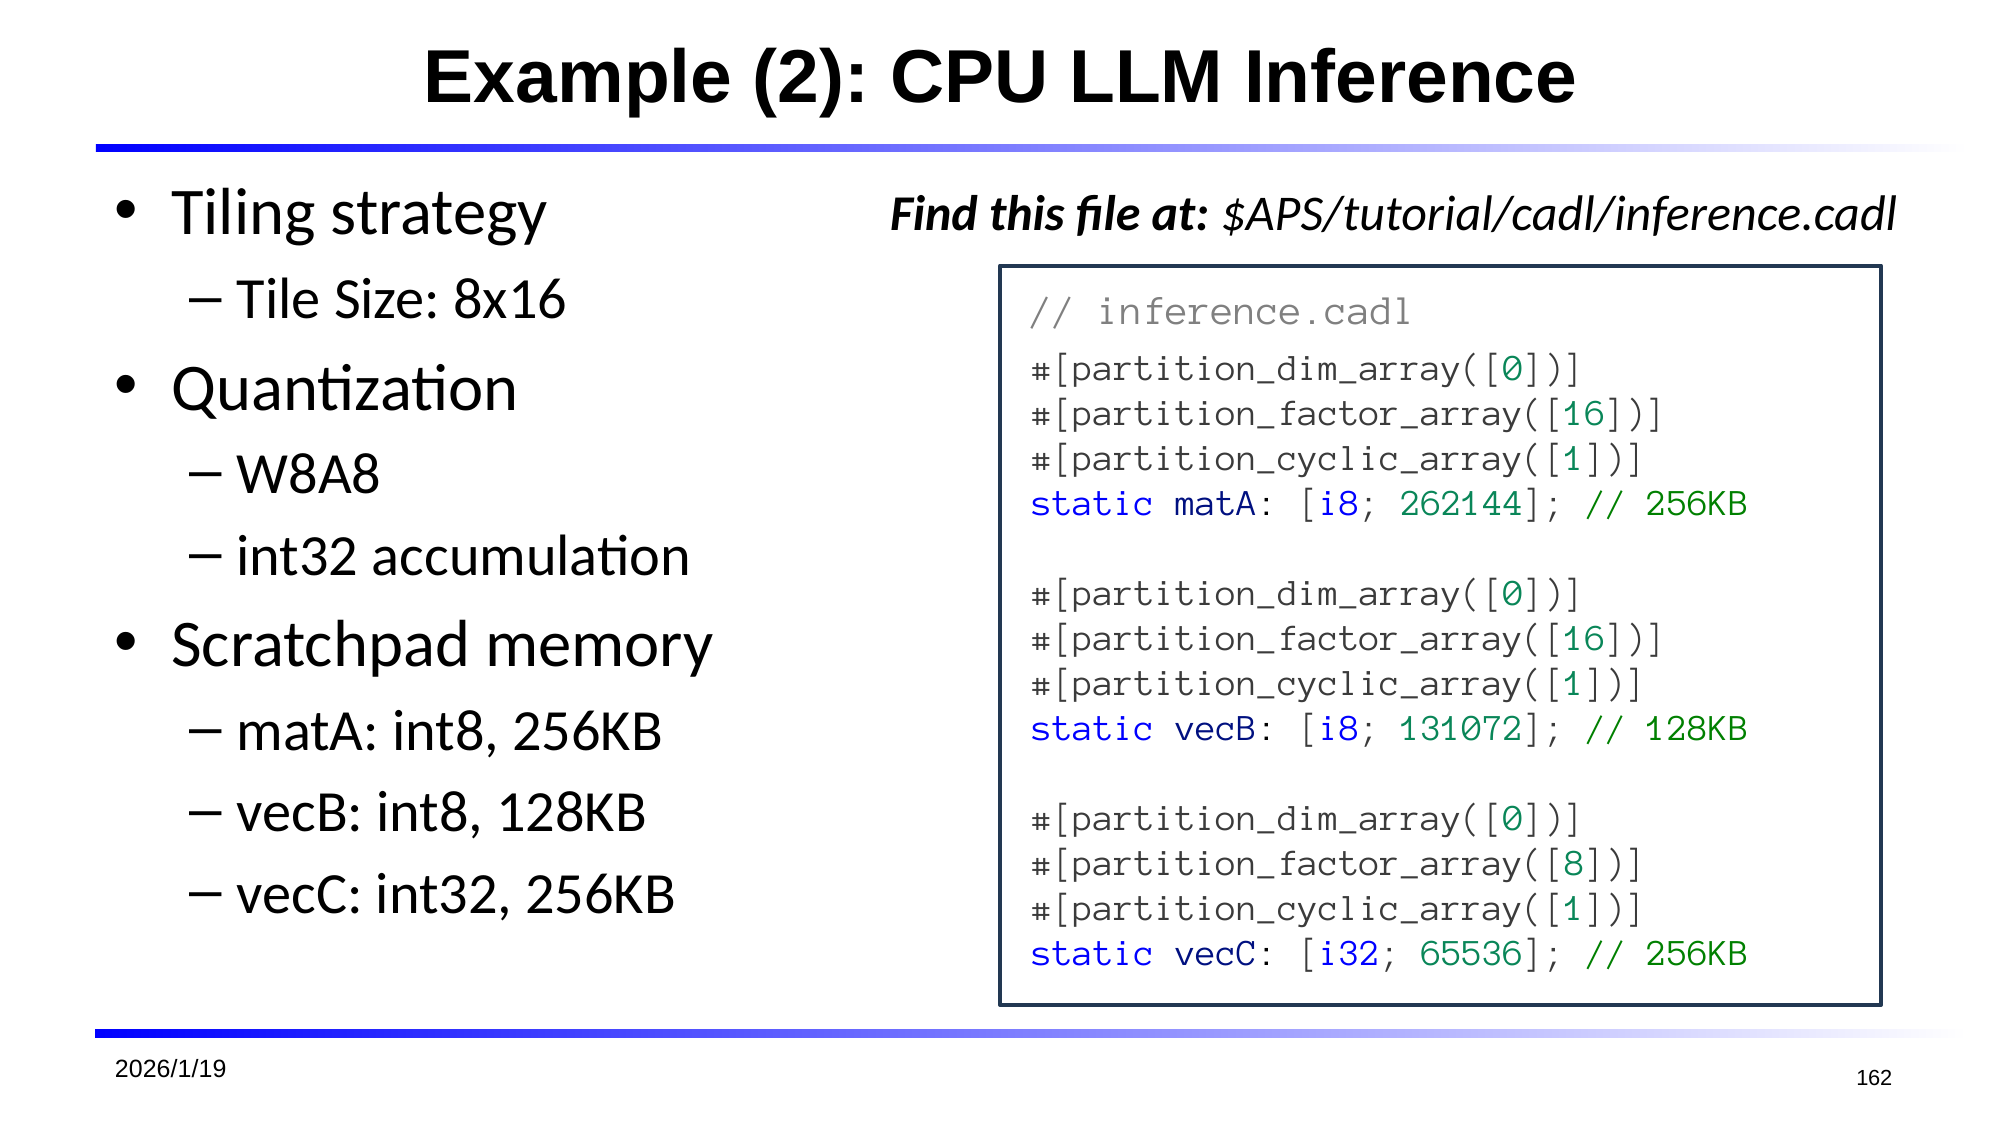

# Example (2): CPU LLM Inference
Tiling strategy
Tile Size: 8x16
Quantization
W8A8
int32 accumulation
Scratchpad memory
matA: int8, 256KB
vecB: int8, 128KB
vecC: int32, 256KB
Find this file at: $APS/tutorial/cadl/inference.cadl
// inference.cadl
#[partition_dim_array([0])]
#[partition_factor_array([16])]
#[partition_cyclic_array([1])]
static matA: [i8; 262144]; // 256KB

#[partition_dim_array([0])]
#[partition_factor_array([16])]
#[partition_cyclic_array([1])]
static vecB: [i8; 131072]; // 128KB

#[partition_dim_array([0])]
#[partition_factor_array([8])]
#[partition_cyclic_array([1])]
static vecC: [i32; 65536]; // 256KB
2026/1/19
162